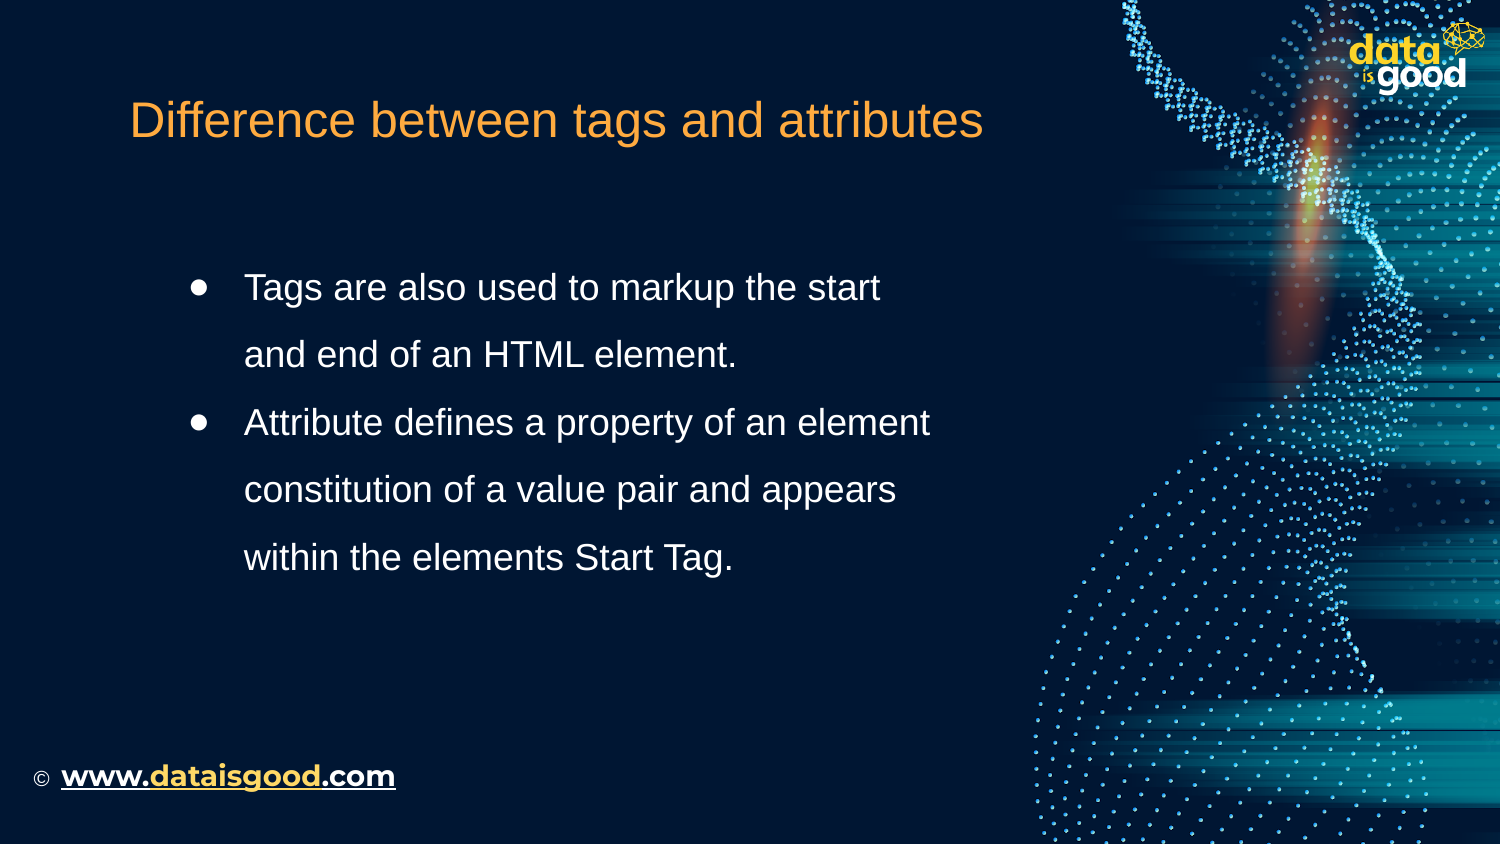

# Difference between tags and attributes
Tags are also used to markup the start and end of an HTML element.
Attribute defines a property of an element constitution of a value pair and appears within the elements Start Tag.